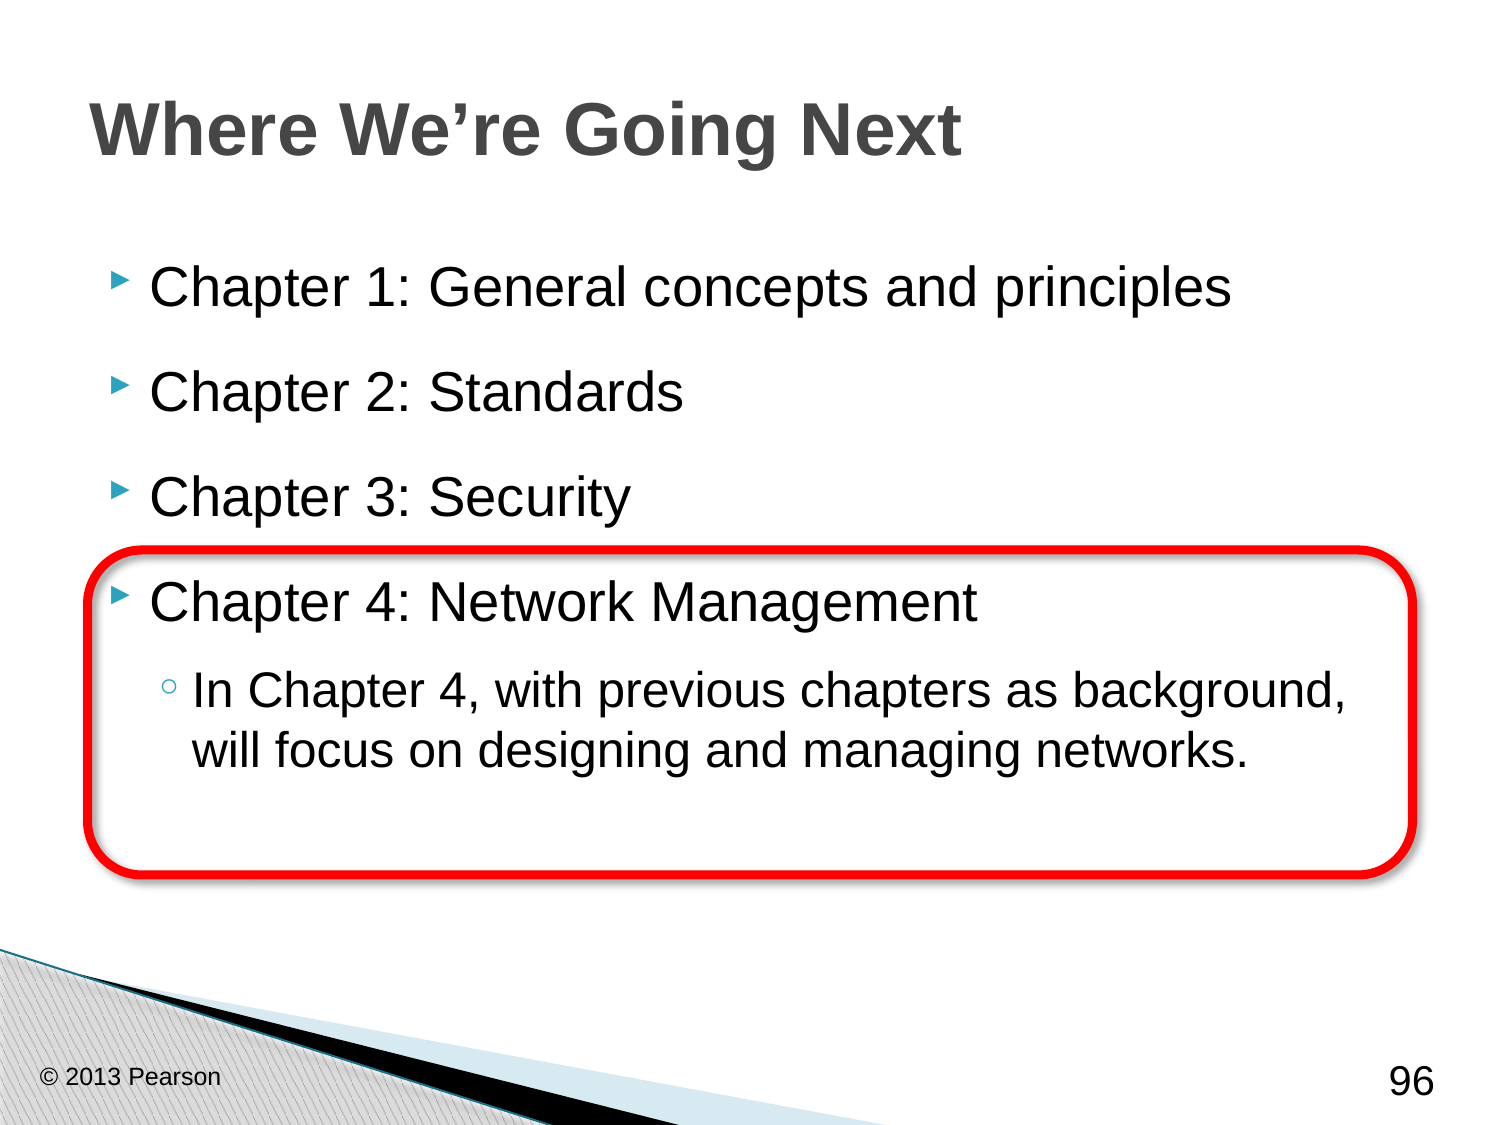

# Where We’re Going Next
Chapter 1: General concepts and principles
Chapter 2: Standards
Chapter 3: Security
Chapter 4: Network Management
In Chapter 4, with previous chapters as background, will focus on designing and managing networks.

© 2013 Pearson
96